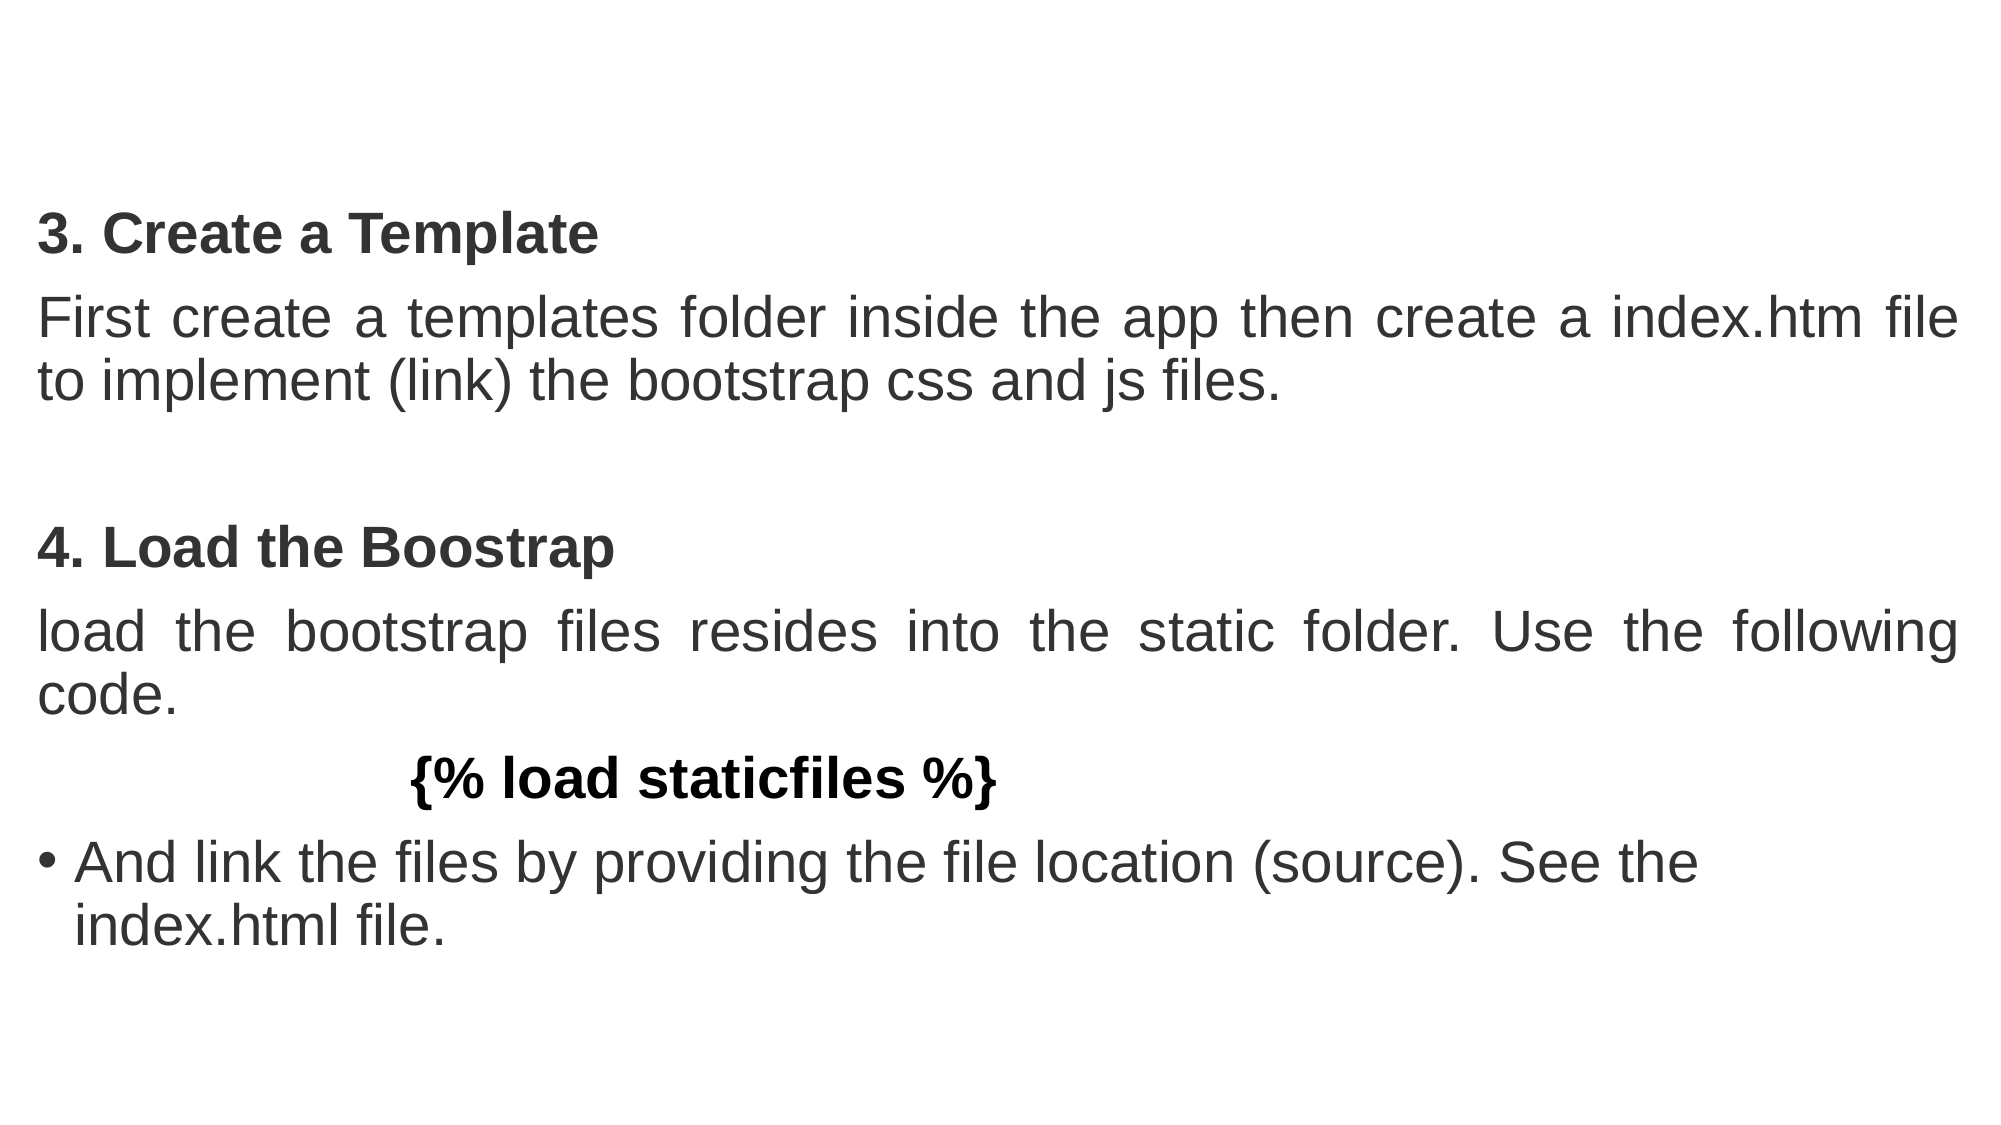

3. Create a Template
First create a templates folder inside the app then create a index.htm file to implement (link) the bootstrap css and js files.

4. Load the Boostrap
load the bootstrap files resides into the static folder. Use the following code.
                       {% load staticfiles %}
And link the files by providing the file location (source). See the index.html file.